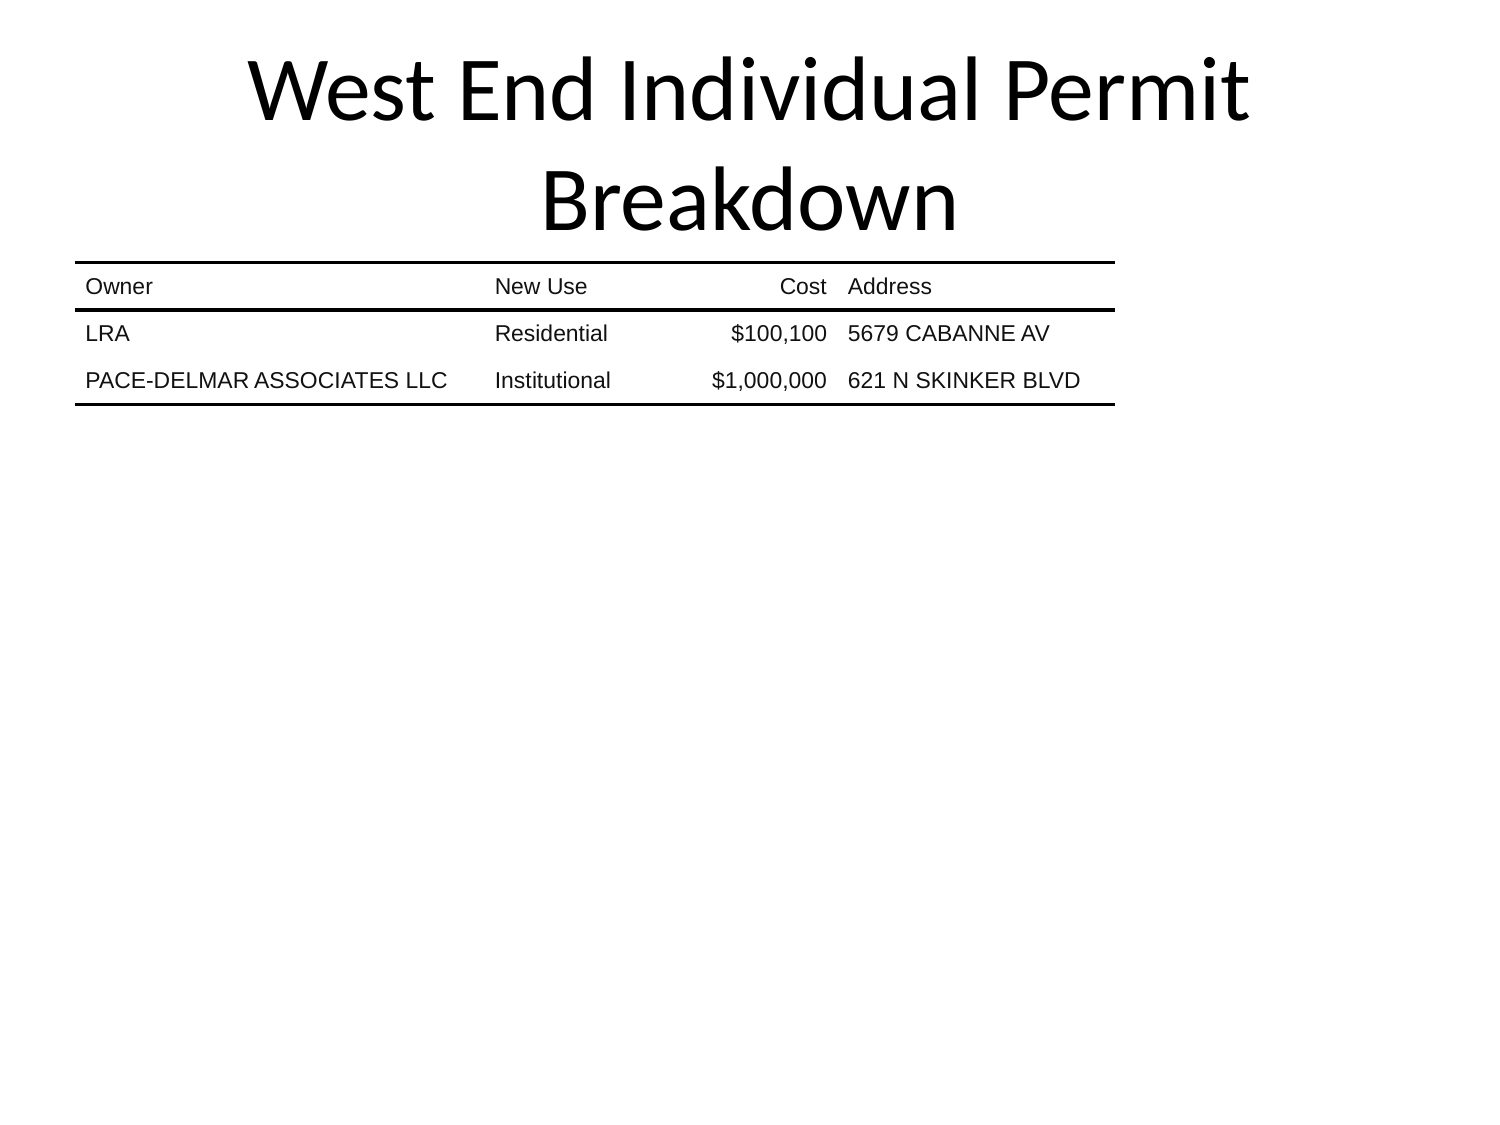

# West End Individual Permit Breakdown
| Owner | New Use | Cost | Address |
| --- | --- | --- | --- |
| LRA | Residential | $100,100 | 5679 CABANNE AV |
| PACE-DELMAR ASSOCIATES LLC | Institutional | $1,000,000 | 621 N SKINKER BLVD |